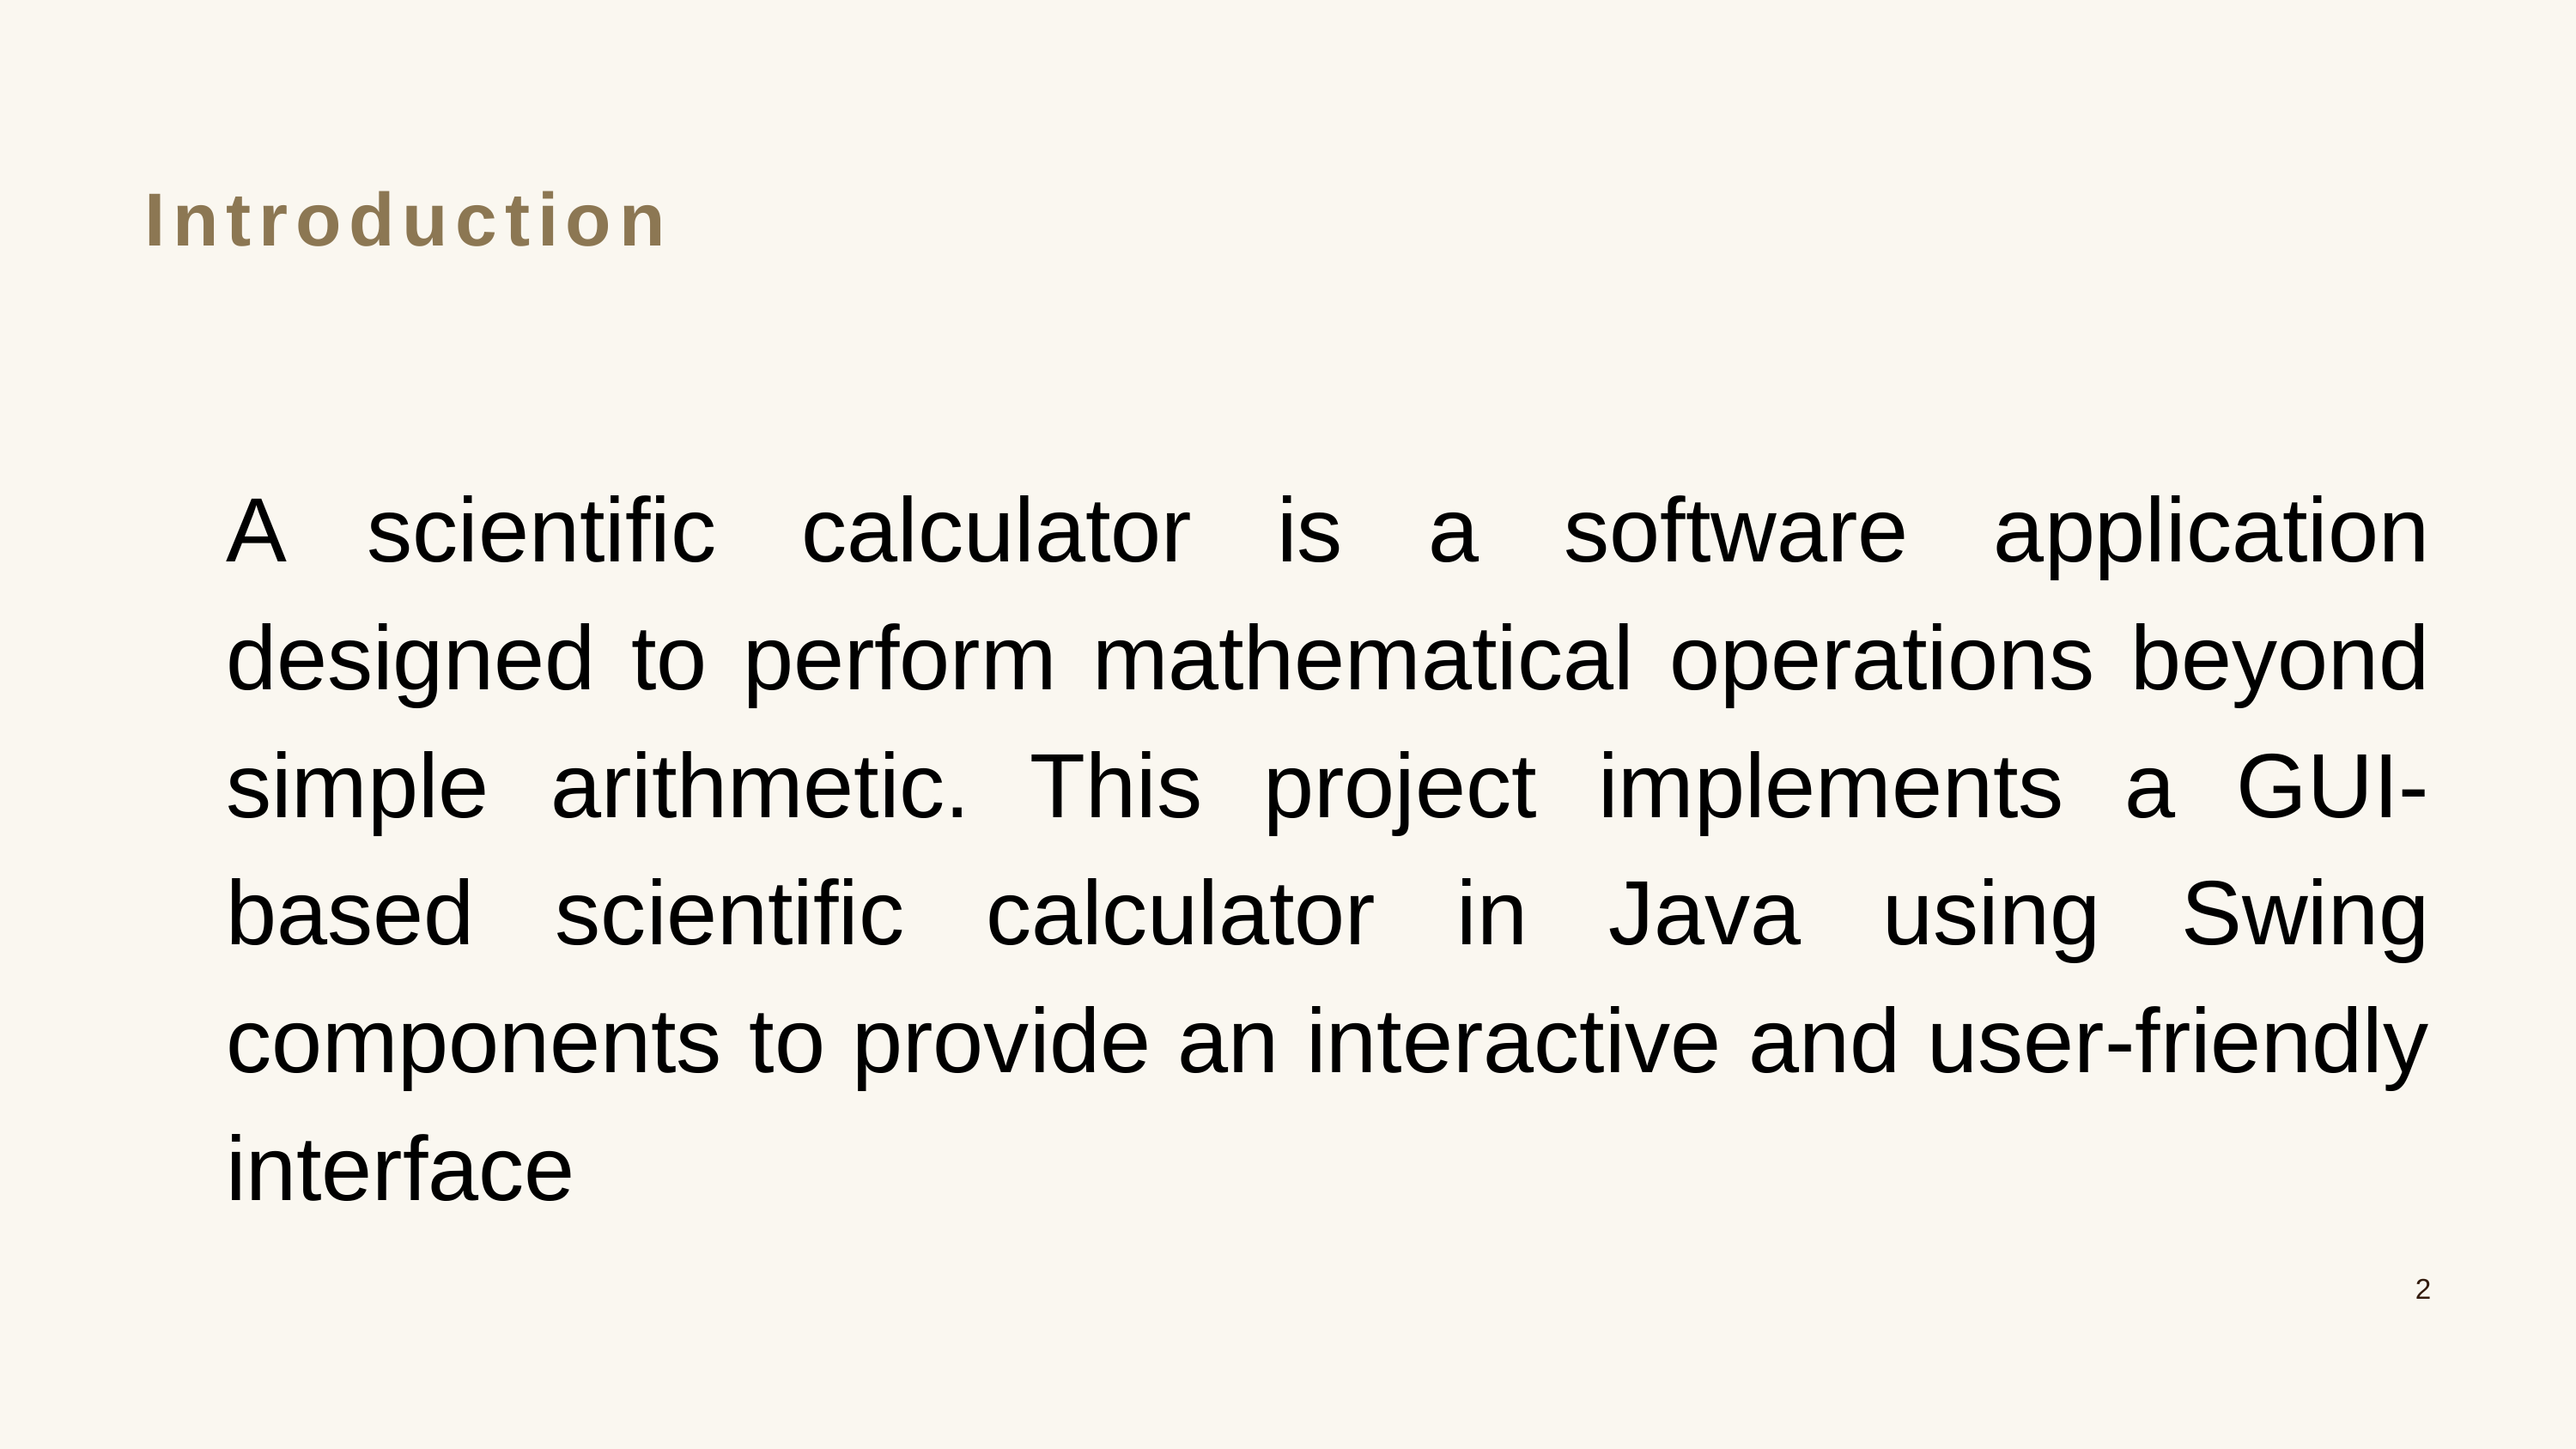

Introduction
A scientific calculator is a software application designed to perform mathematical operations beyond simple arithmetic. This project implements a GUI-based scientific calculator in Java using Swing components to provide an interactive and user-friendly interface
2